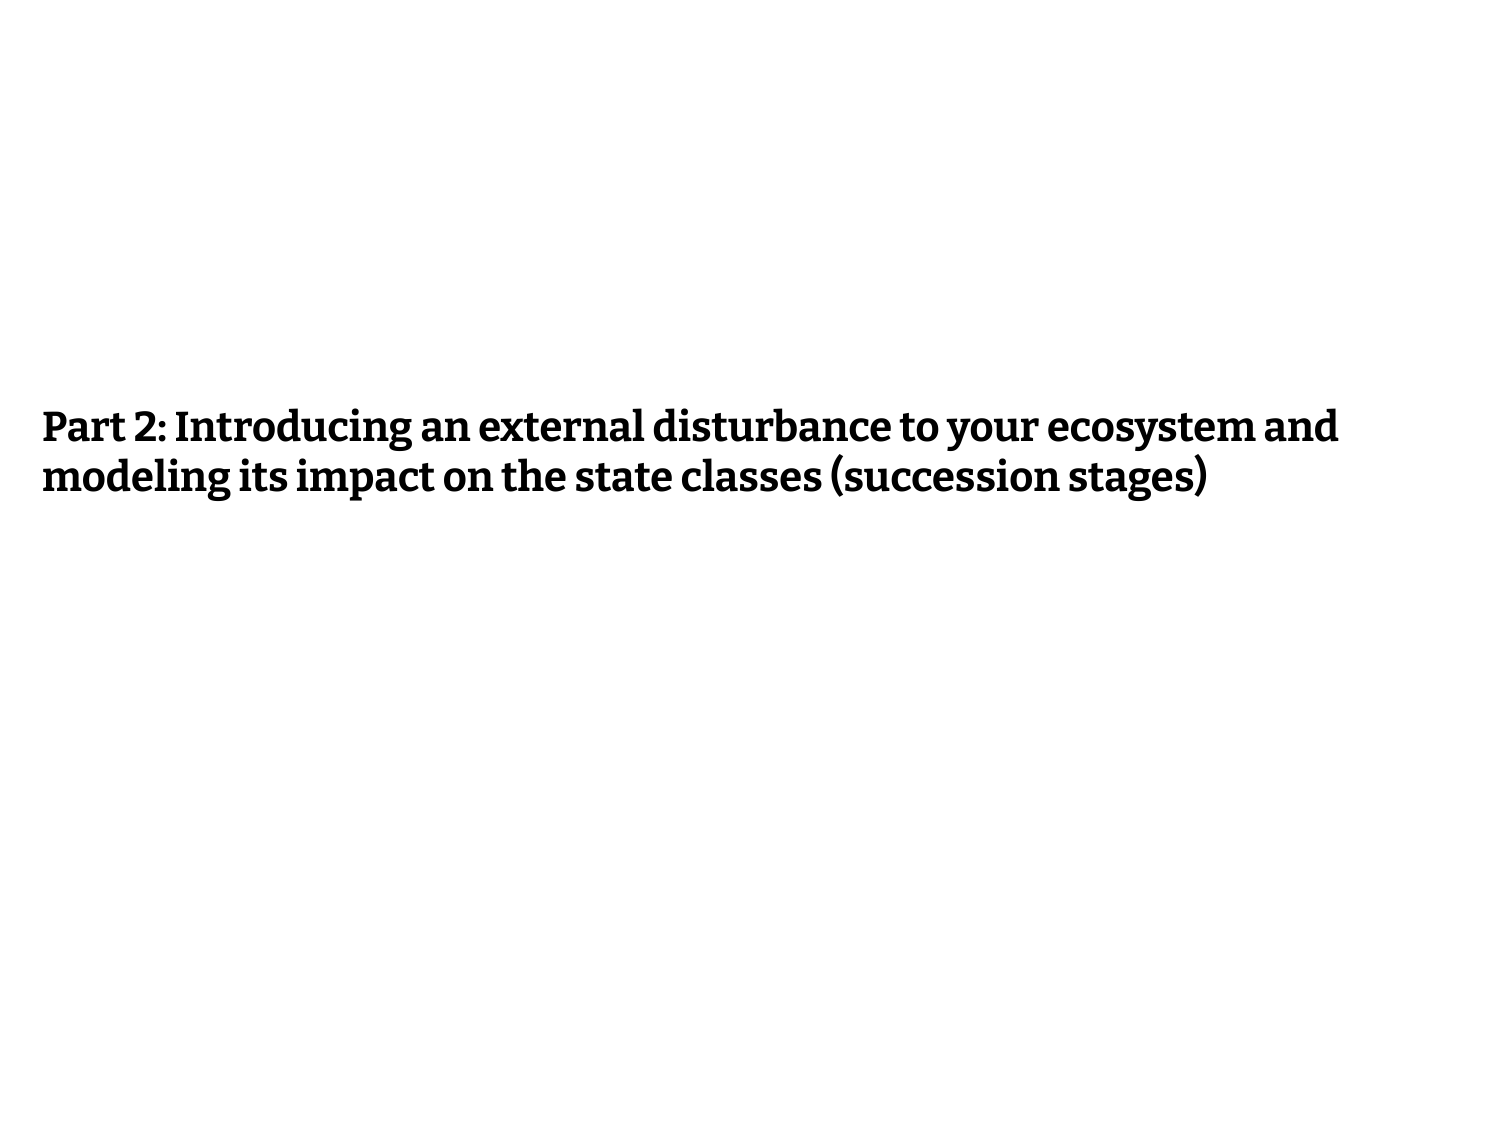

Part 2: Introducing an external disturbance to your ecosystem and modeling its impact on the state classes (succession stages)